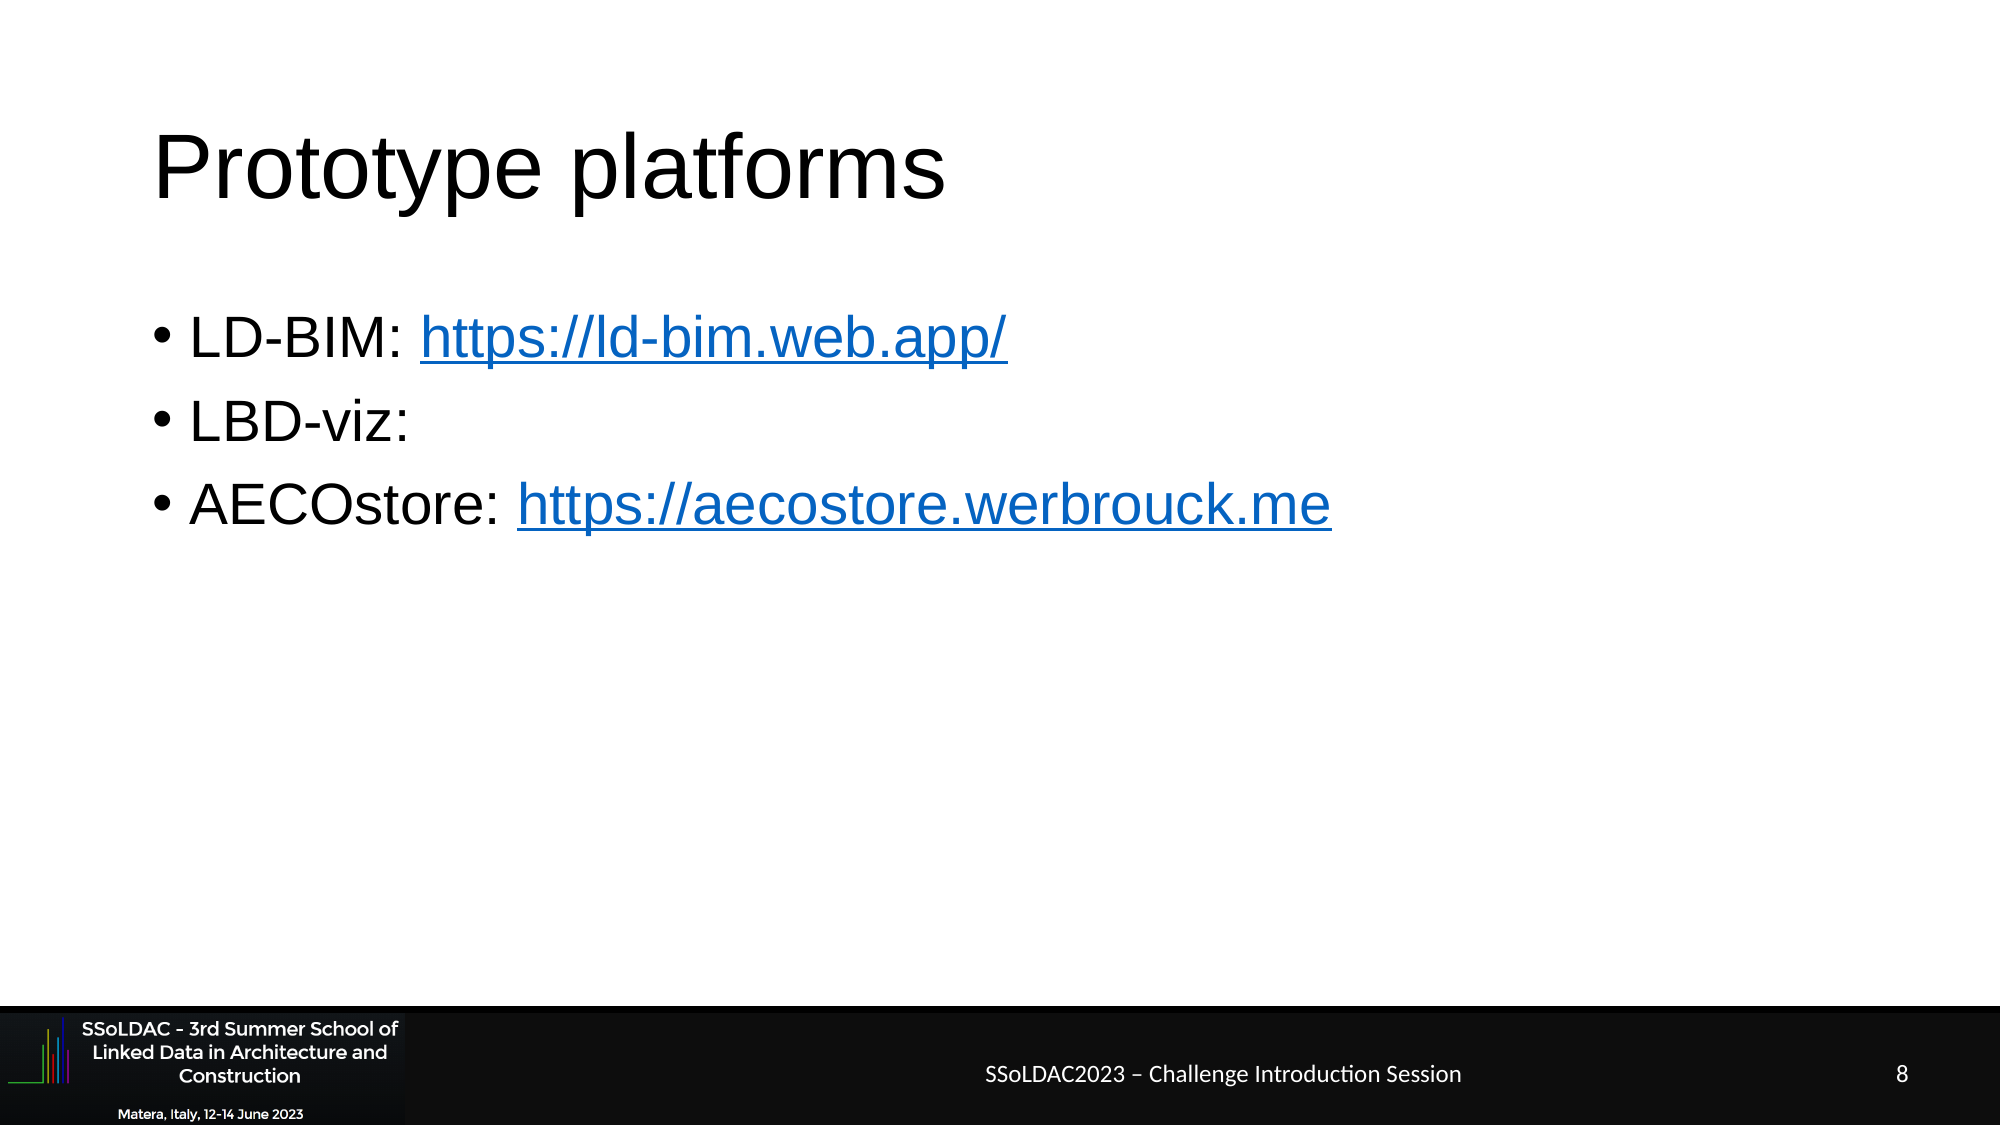

# Prototype platforms
LD-BIM: https://ld-bim.web.app/
LBD-viz:
AECOstore: https://aecostore.werbrouck.me

SSoLDAC2023 – Challenge Introduction Session
8